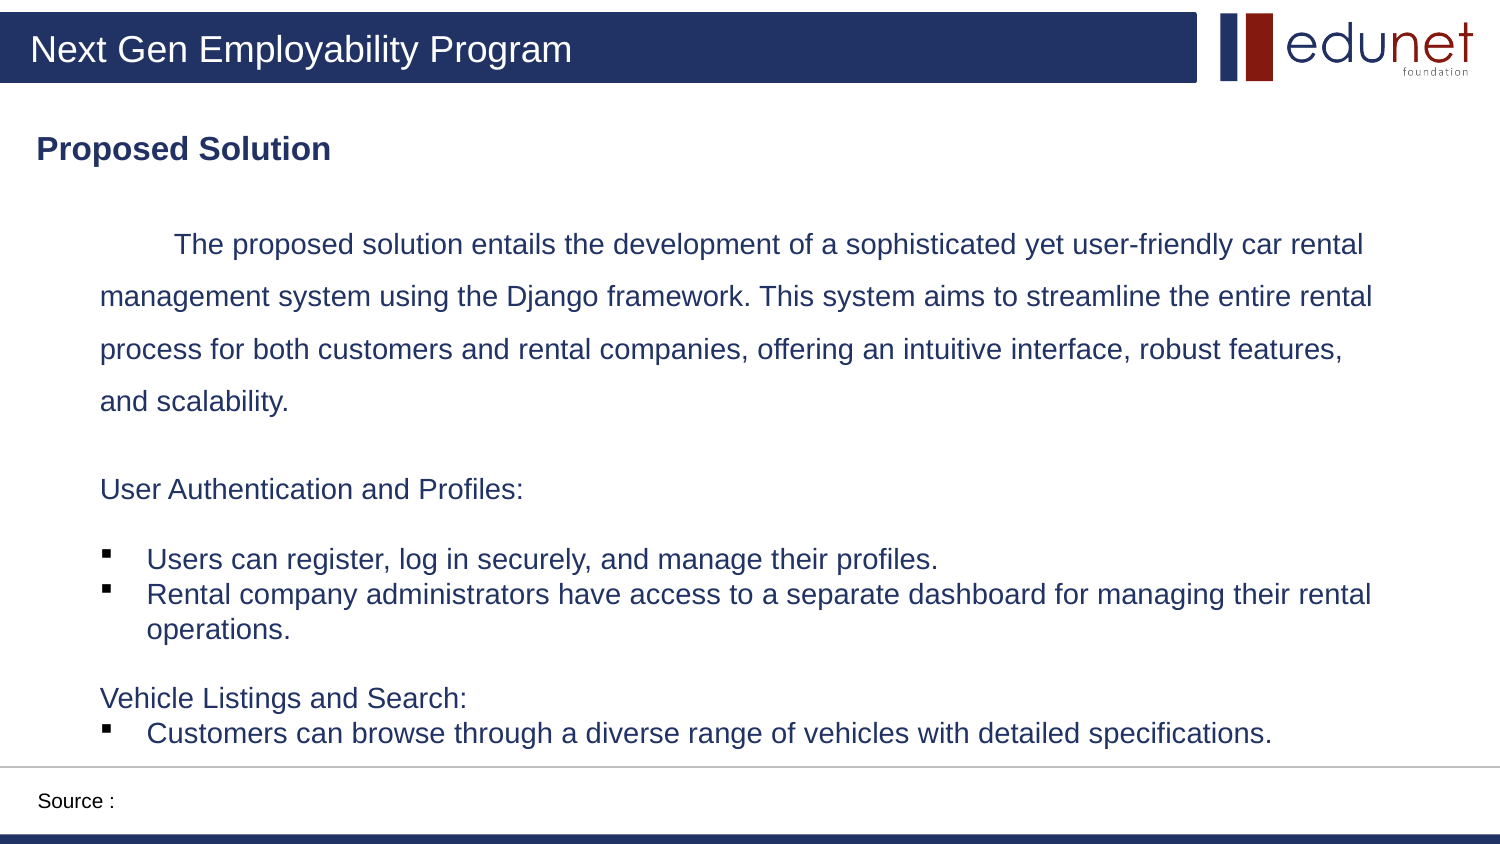

Proposed Solution
         The proposed solution entails the development of a sophisticated yet user-friendly car rental management system using the Django framework. This system aims to streamline the entire rental process for both customers and rental companies, offering an intuitive interface, robust features, and scalability.

User Authentication and Profiles:

Users can register, log in securely, and manage their profiles.
Rental company administrators have access to a separate dashboard for managing their rental operations.

Vehicle Listings and Search:
Customers can browse through a diverse range of vehicles with detailed specifications.
Source :